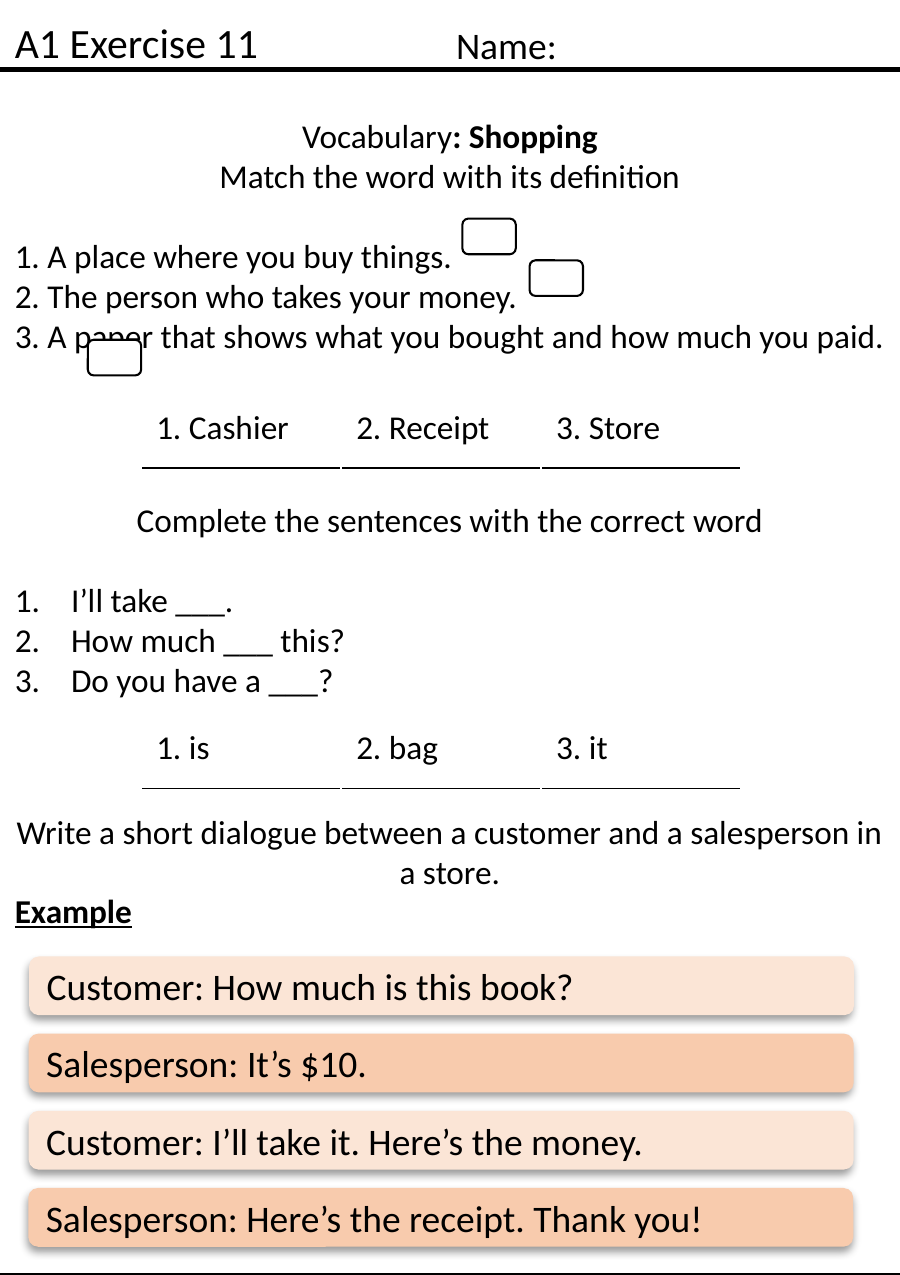

A1 Exercise 11
Name:
Vocabulary: Shopping
Match the word with its definition

1. A place where you buy things.
2. The person who takes your money.
3. A paper that shows what you bought and how much you paid.

| 1. Cashier | 2. Receipt | 3. Store |
| --- | --- | --- |
Complete the sentences with the correct word

I’ll take ___.
How much ___ this?
Do you have a ___?
| 1. is | 2. bag | 3. it |
| --- | --- | --- |

Write a short dialogue between a customer and a salesperson in a store.
Example
Customer: How much is this book?
Salesperson: It’s $10.
Customer: I’ll take it. Here’s the money.
Salesperson: Here’s the receipt. Thank you!